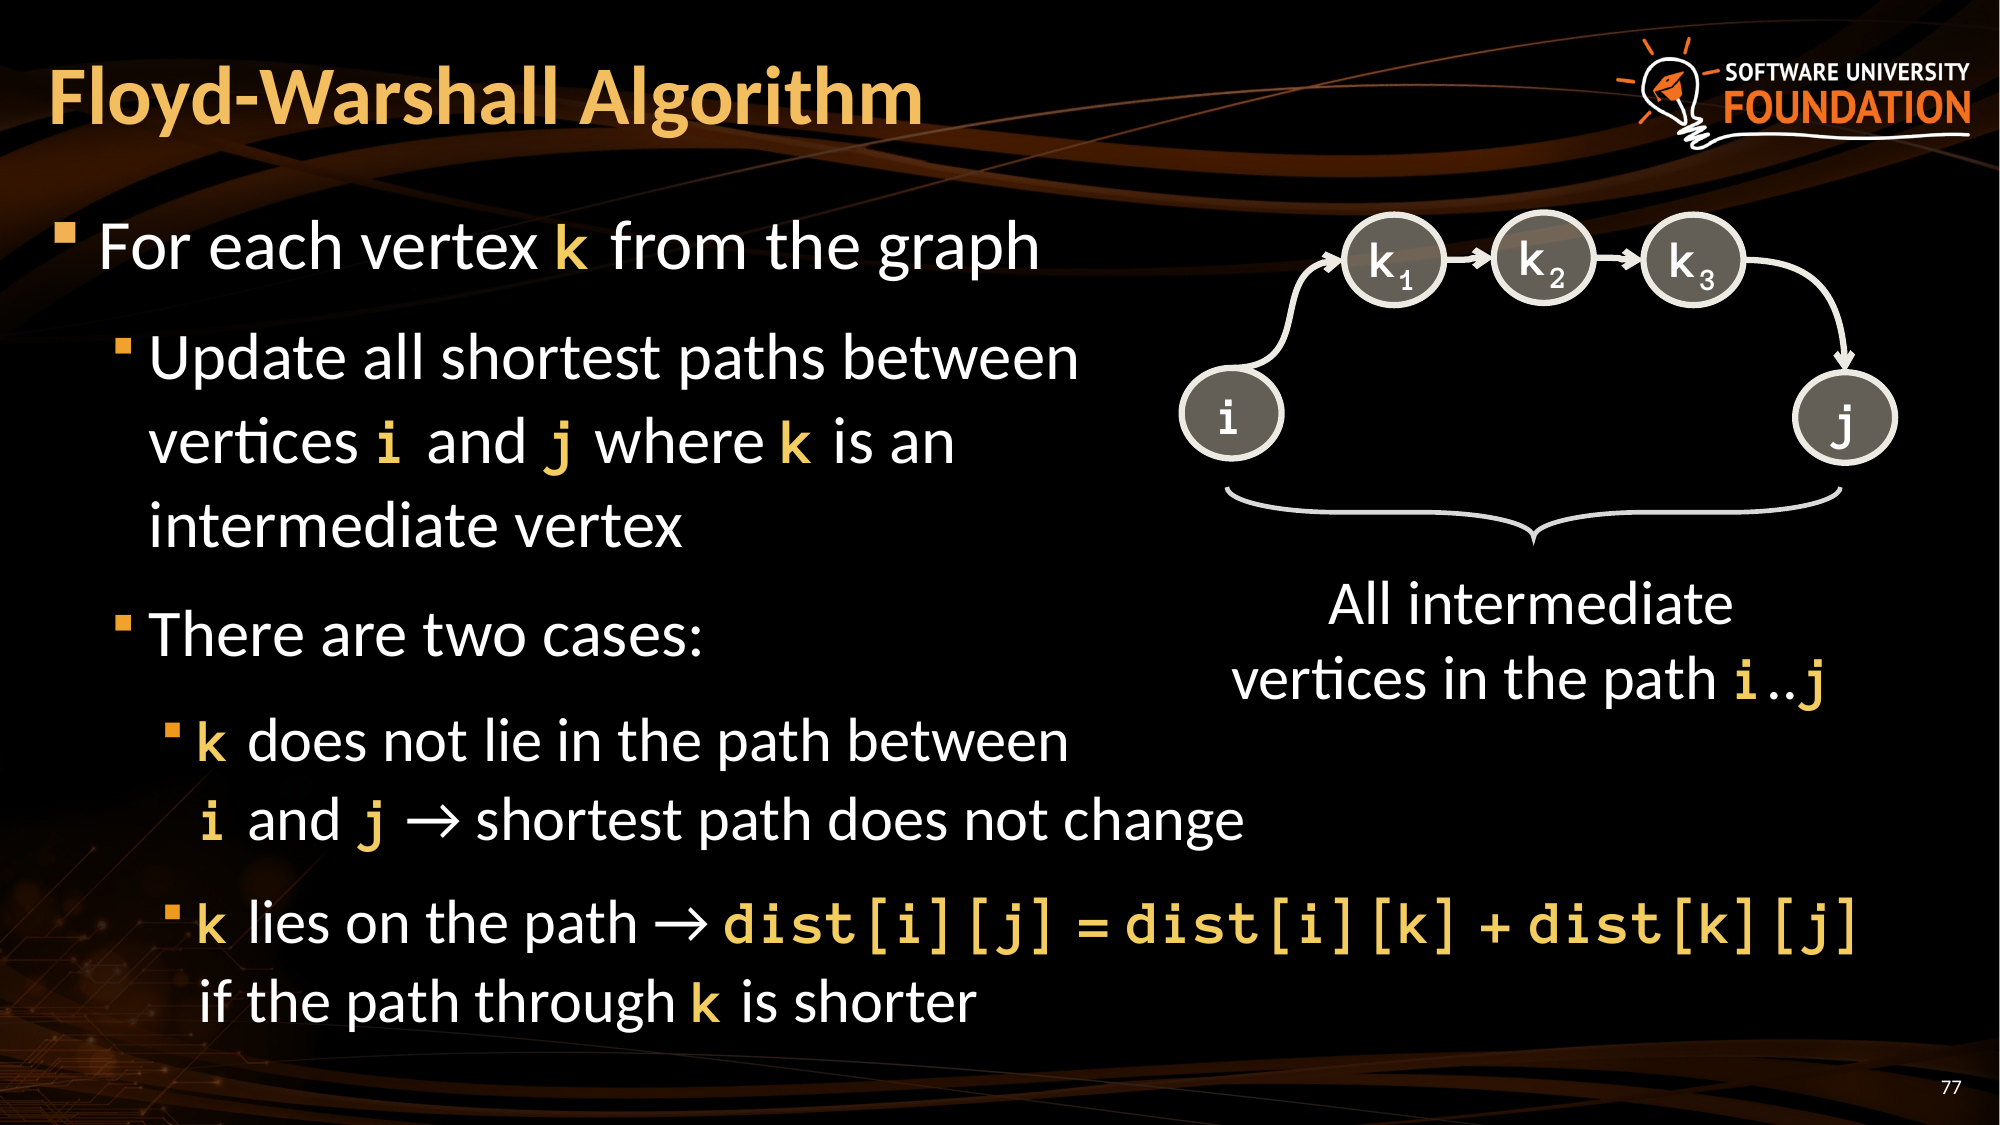

# Floyd-Warshall Algorithm
For each vertex k from the graph
Update all shortest paths between
vertices i and j where k is an
intermediate vertex
There are two cases:
k does not lie in the path between
i and j → shortest path does not change
k lies on the path → dist[i][j] = dist[i][k] + dist[k][j]
if the path through k is shorter

k2
k1
k3
i
j
All intermediate vertices in the path i..j
77